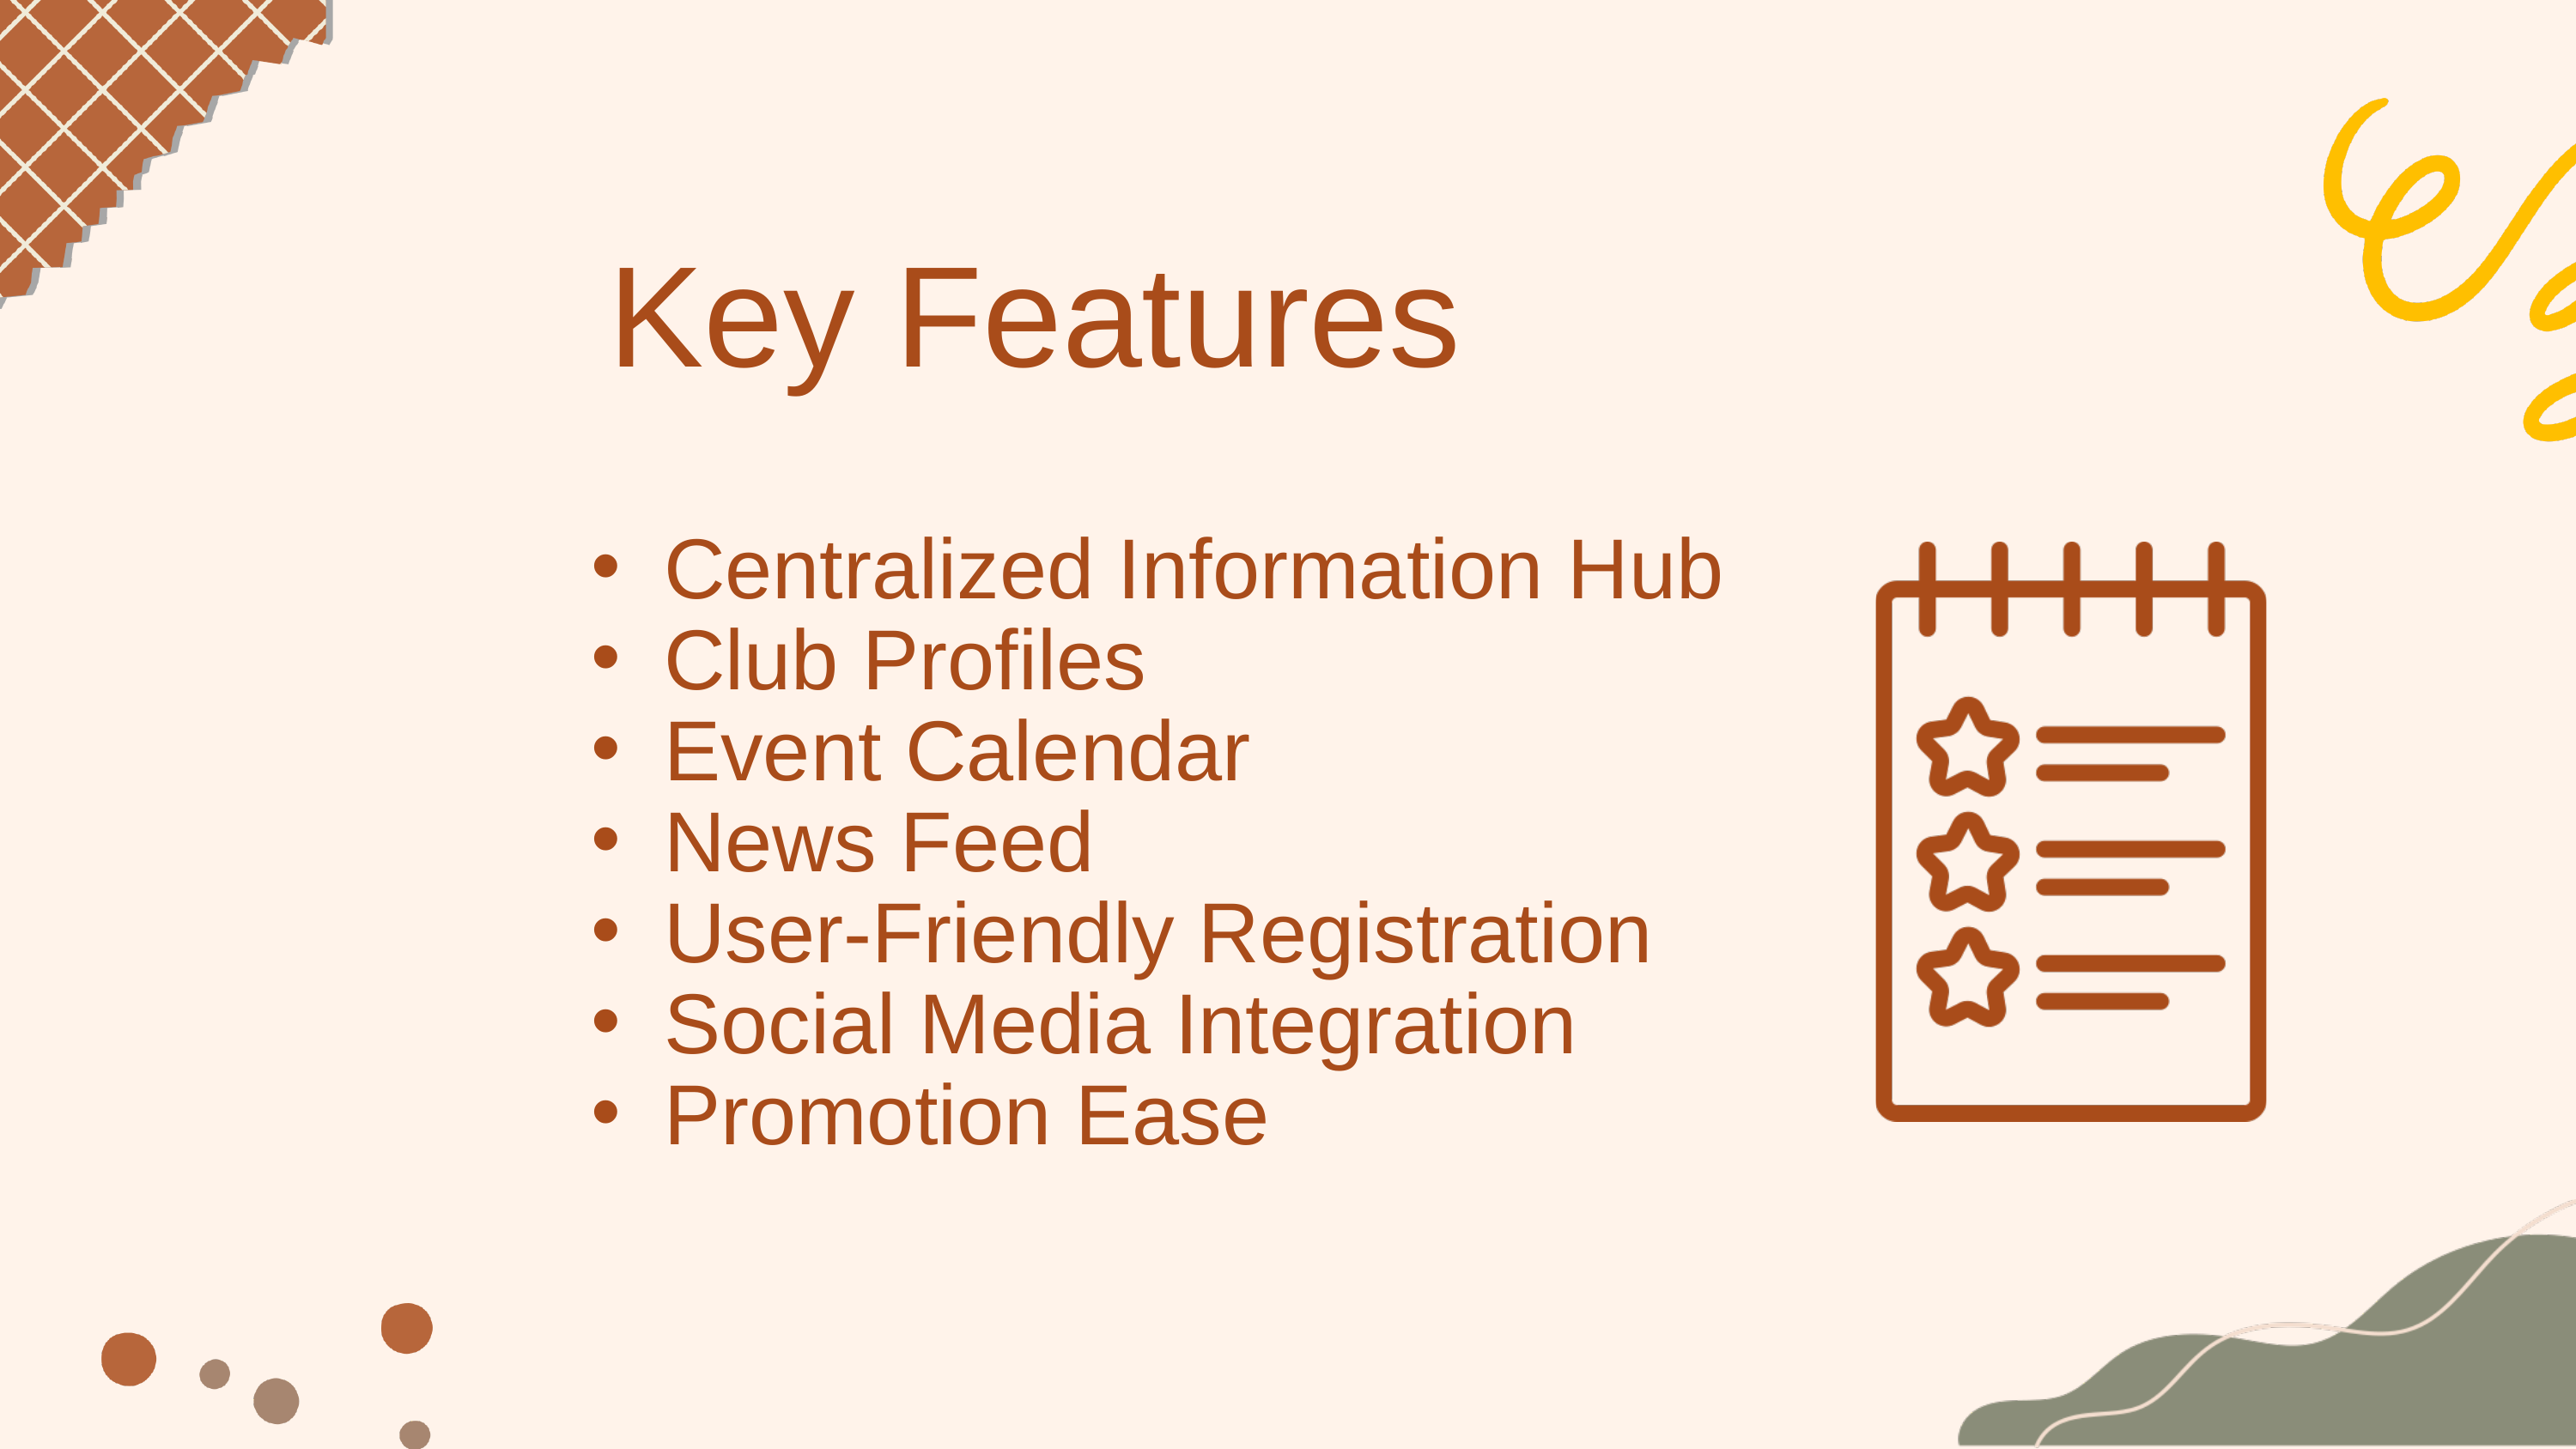

Key Features
Centralized Information Hub
Club Profiles
Event Calendar
News Feed
User-Friendly Registration
Social Media Integration
Promotion Ease